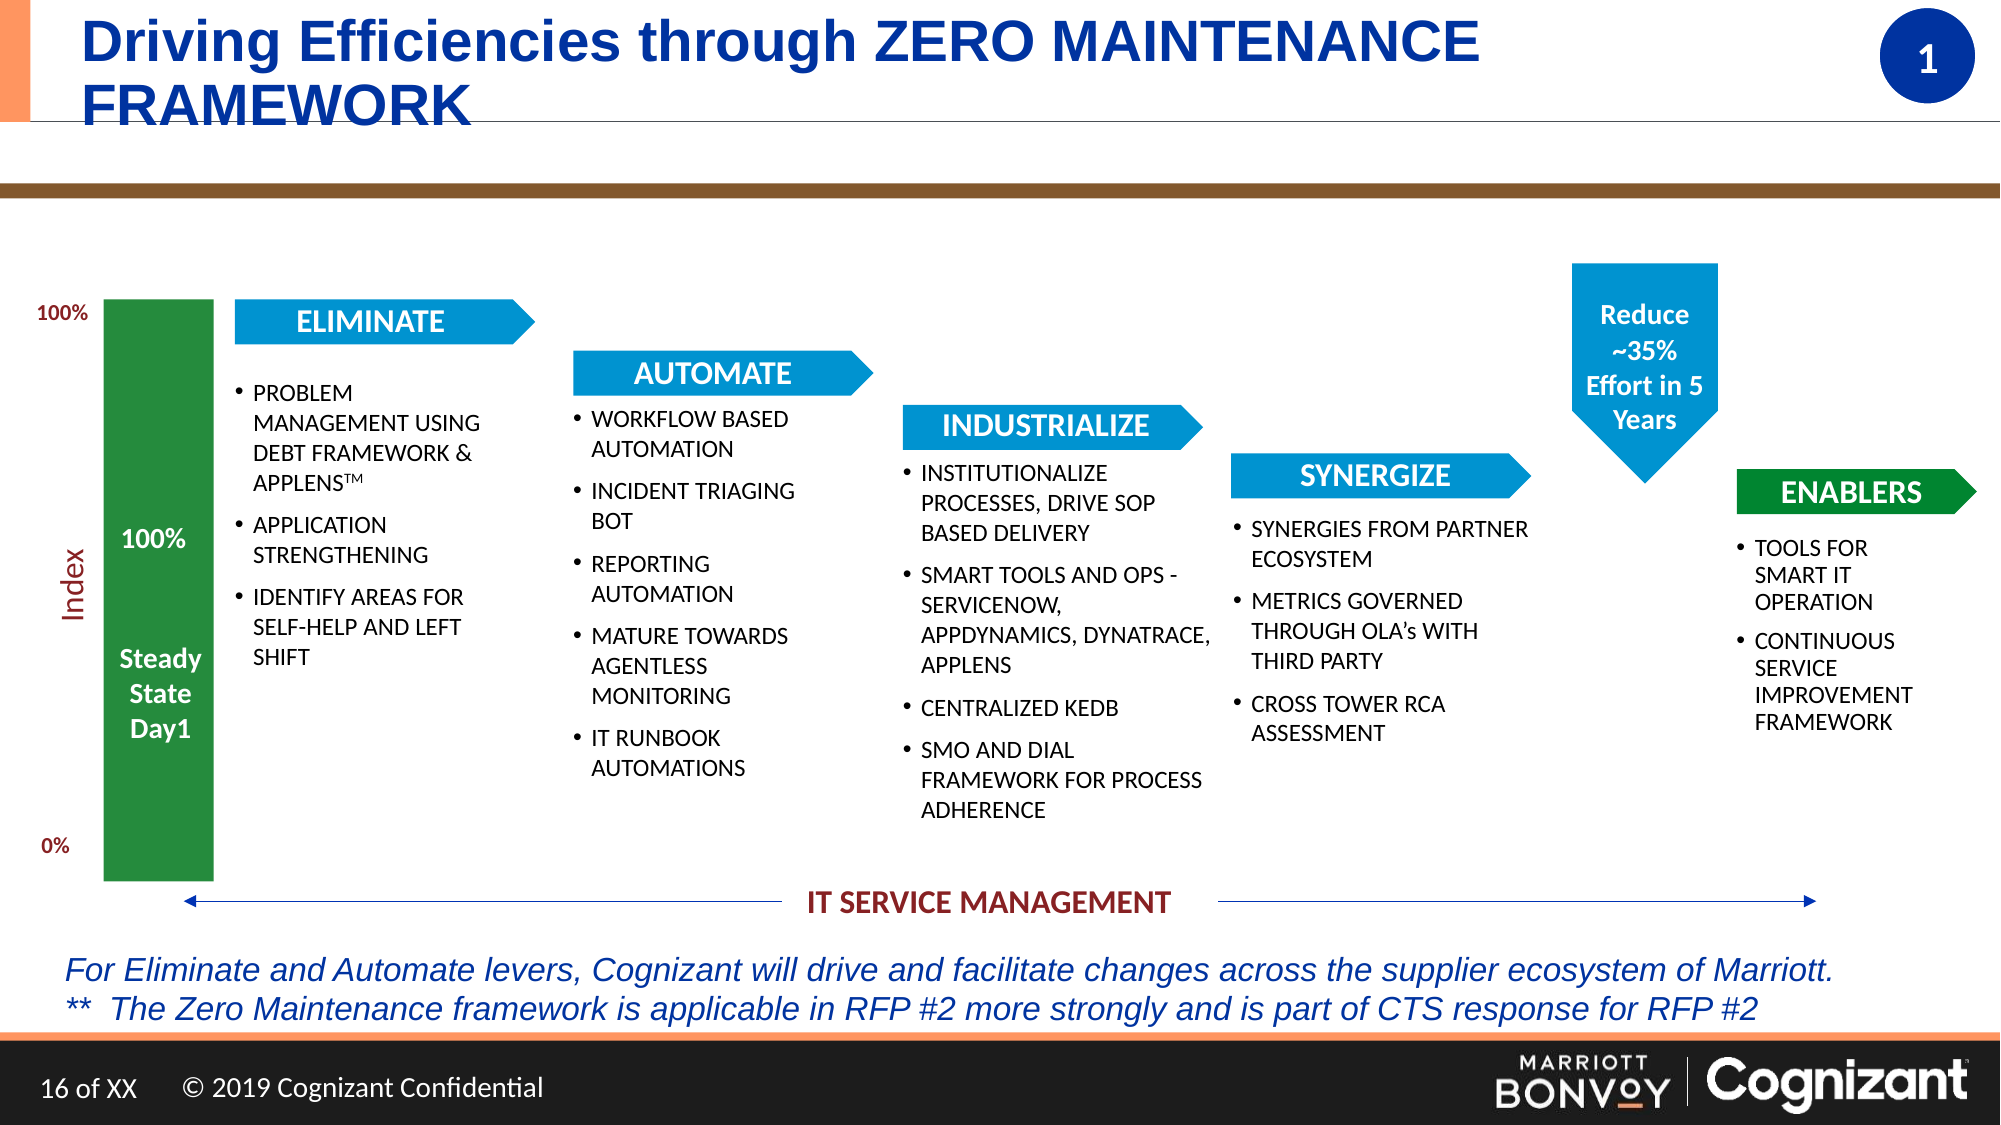

1
# Driving Efficiencies through ZERO MAINTENANCE FRAMEWORK

### Chart

| Category | Series 1 | Series 2 | Series 3 |
|---|---|---|---|
Reduce
~35% Effort in 5 Years
100%
ELIMINATE

PROBLEM MANAGEMENT USING DEBT FRAMEWORK & APPLENSTM
APPLICATION STRENGTHENING
IDENTIFY AREAS FOR SELF-HELP AND LEFT SHIFT

AUTOMATE

WORKFLOW BASED AUTOMATION
INCIDENT TRIAGING BOT
REPORTING AUTOMATION
MATURE TOWARDS AGENTLESS MONITORING
IT RUNBOOK AUTOMATIONS

INDUSTRIALIZE

INSTITUTIONALIZE PROCESSES, DRIVE SOP BASED DELIVERY
SMART TOOLS AND OPS -  SERVICENOW, APPDYNAMICS, DYNATRACE, APPLENS
CENTRALIZED KEDB
SMO AND DIAL FRAMEWORK FOR PROCESS ADHERENCE
SYNERGIZE

SYNERGIES FROM PARTNER ECOSYSTEM
METRICS GOVERNED THROUGH OLA’s WITH THIRD PARTY
CROSS TOWER RCA ASSESSMENT
ENABLERS

Index
100%
TOOLS FOR SMART IT OPERATION
CONTINUOUS SERVICE IMPROVEMENT FRAMEWORK
Steady State Day1
0%
IT SERVICE MANAGEMENT
For Eliminate and Automate levers, Cognizant will drive and facilitate changes across the supplier ecosystem of Marriott.
**  The Zero Maintenance framework is applicable in RFP #2 more strongly and is part of CTS response for RFP #2